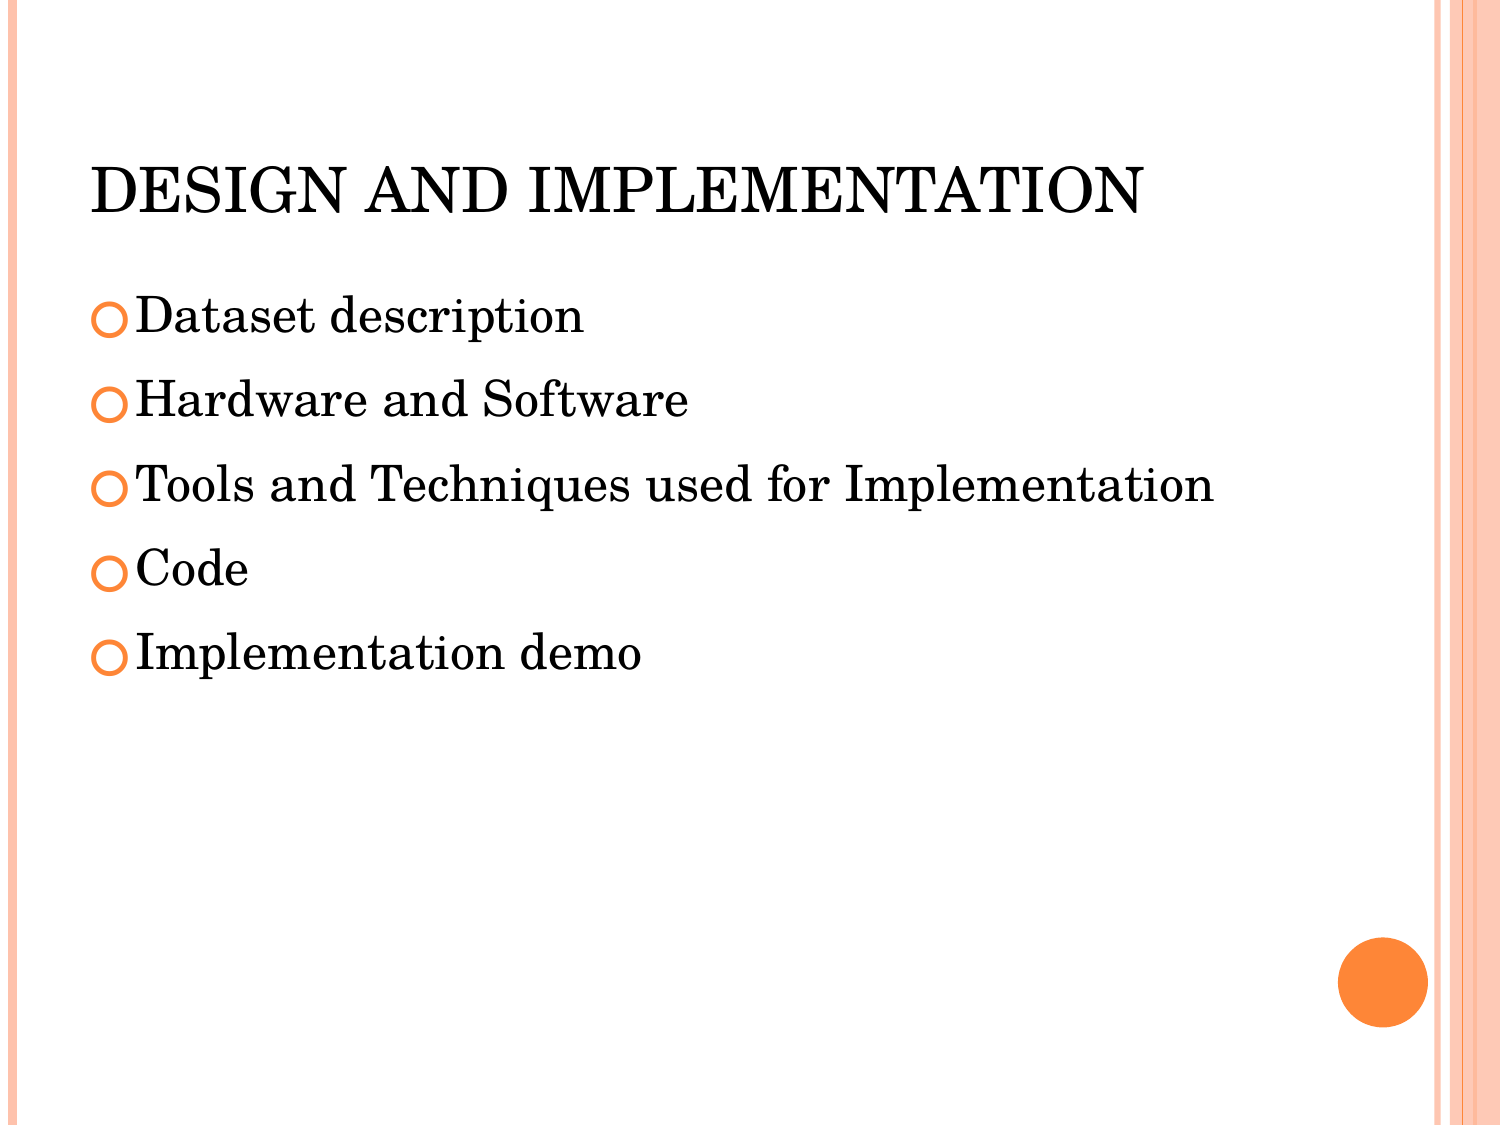

# Design and Implementation
Dataset description
Hardware and Software
Tools and Techniques used for Implementation
Code
Implementation demo